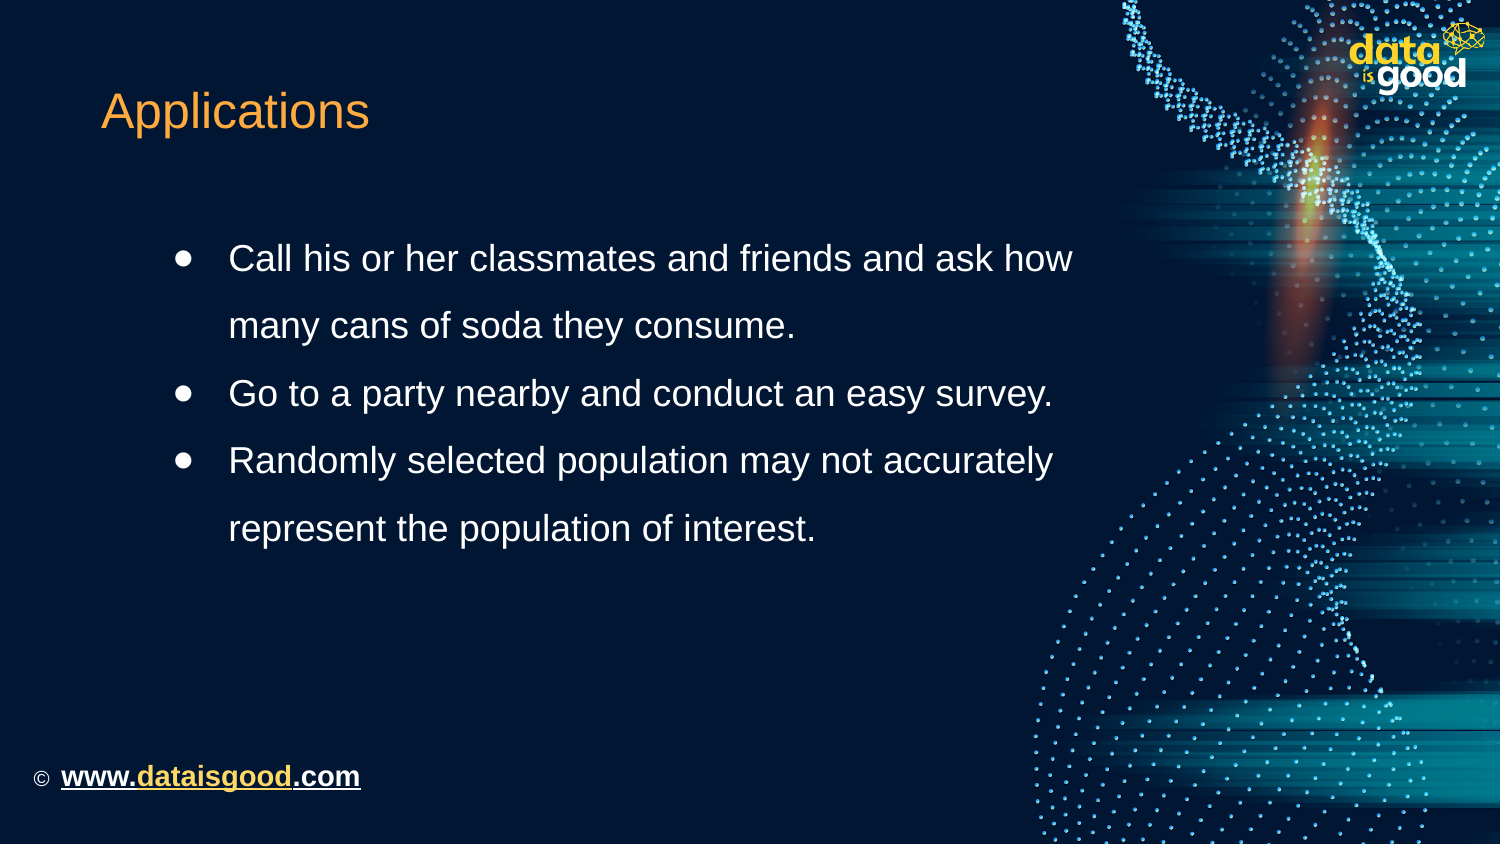

# Applications
Call his or her classmates and friends and ask how many cans of soda they consume.
Go to a party nearby and conduct an easy survey.
Randomly selected population may not accurately represent the population of interest.